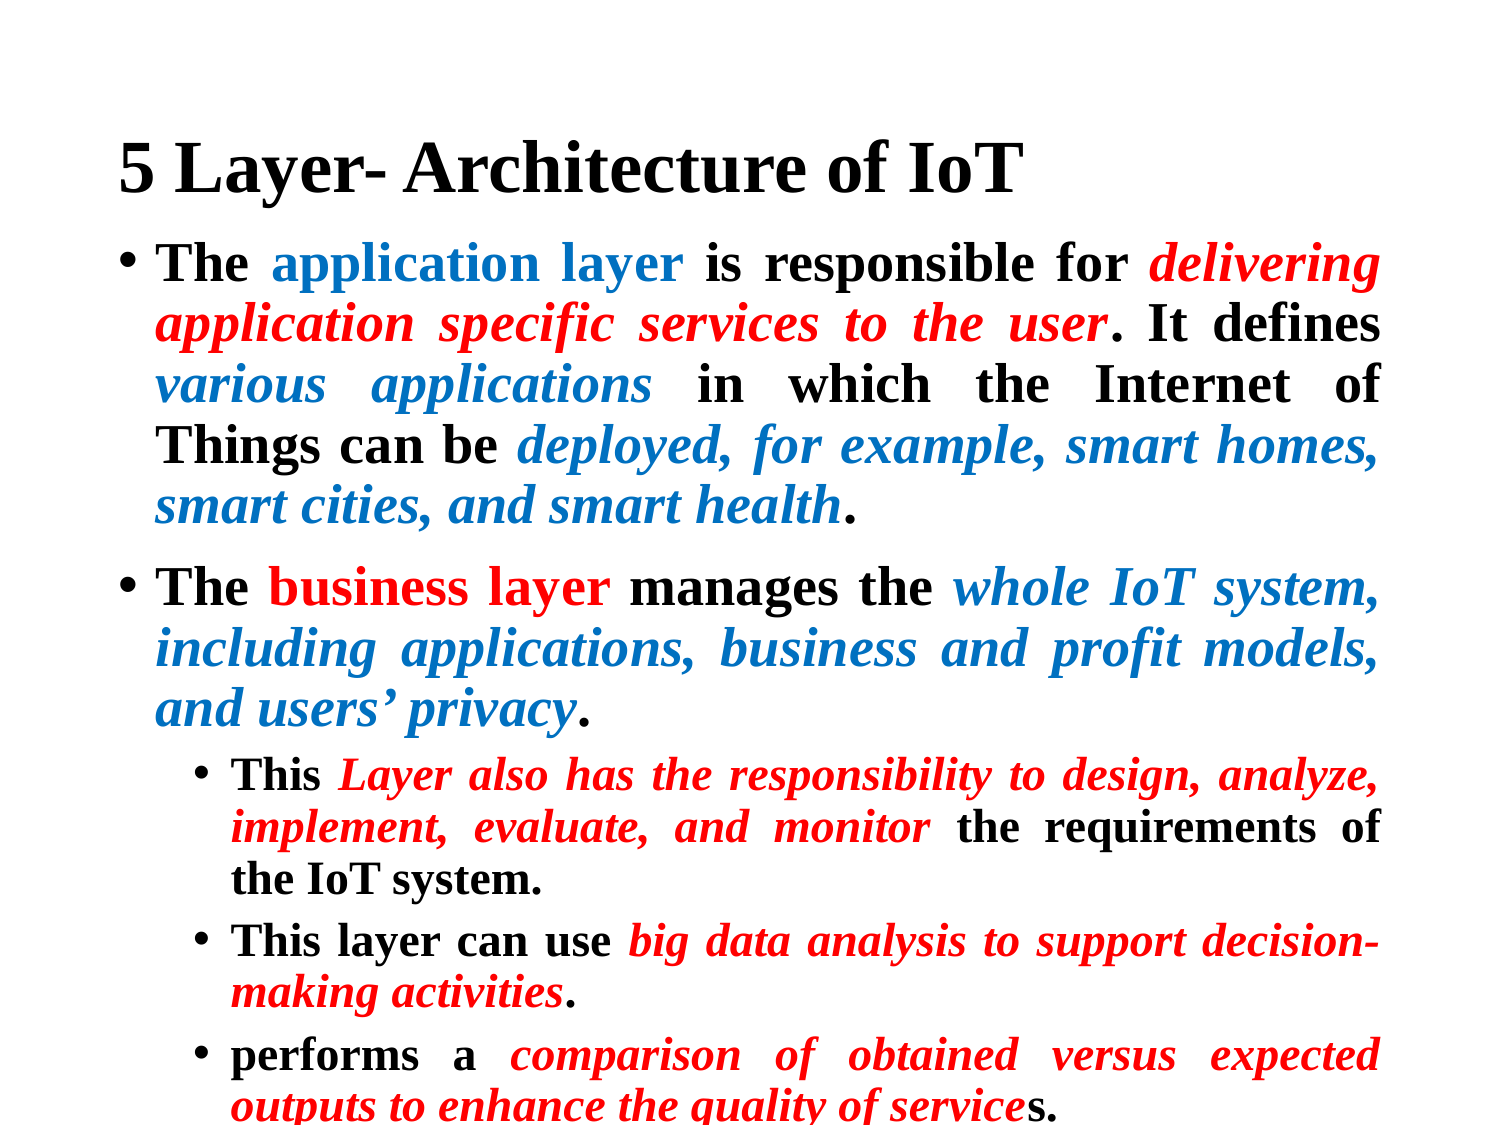

# 5 Layer- Architecture of IoT
The application layer is responsible for delivering application specific services to the user. It defines various applications in which the Internet of Things can be deployed, for example, smart homes, smart cities, and smart health.
The business layer manages the whole IoT system, including applications, business and profit models, and users’ privacy.
This Layer also has the responsibility to design, analyze, implement, evaluate, and monitor the requirements of the IoT system.
This layer can use big data analysis to support decision-making activities.
performs a comparison of obtained versus expected outputs to enhance the quality of services.